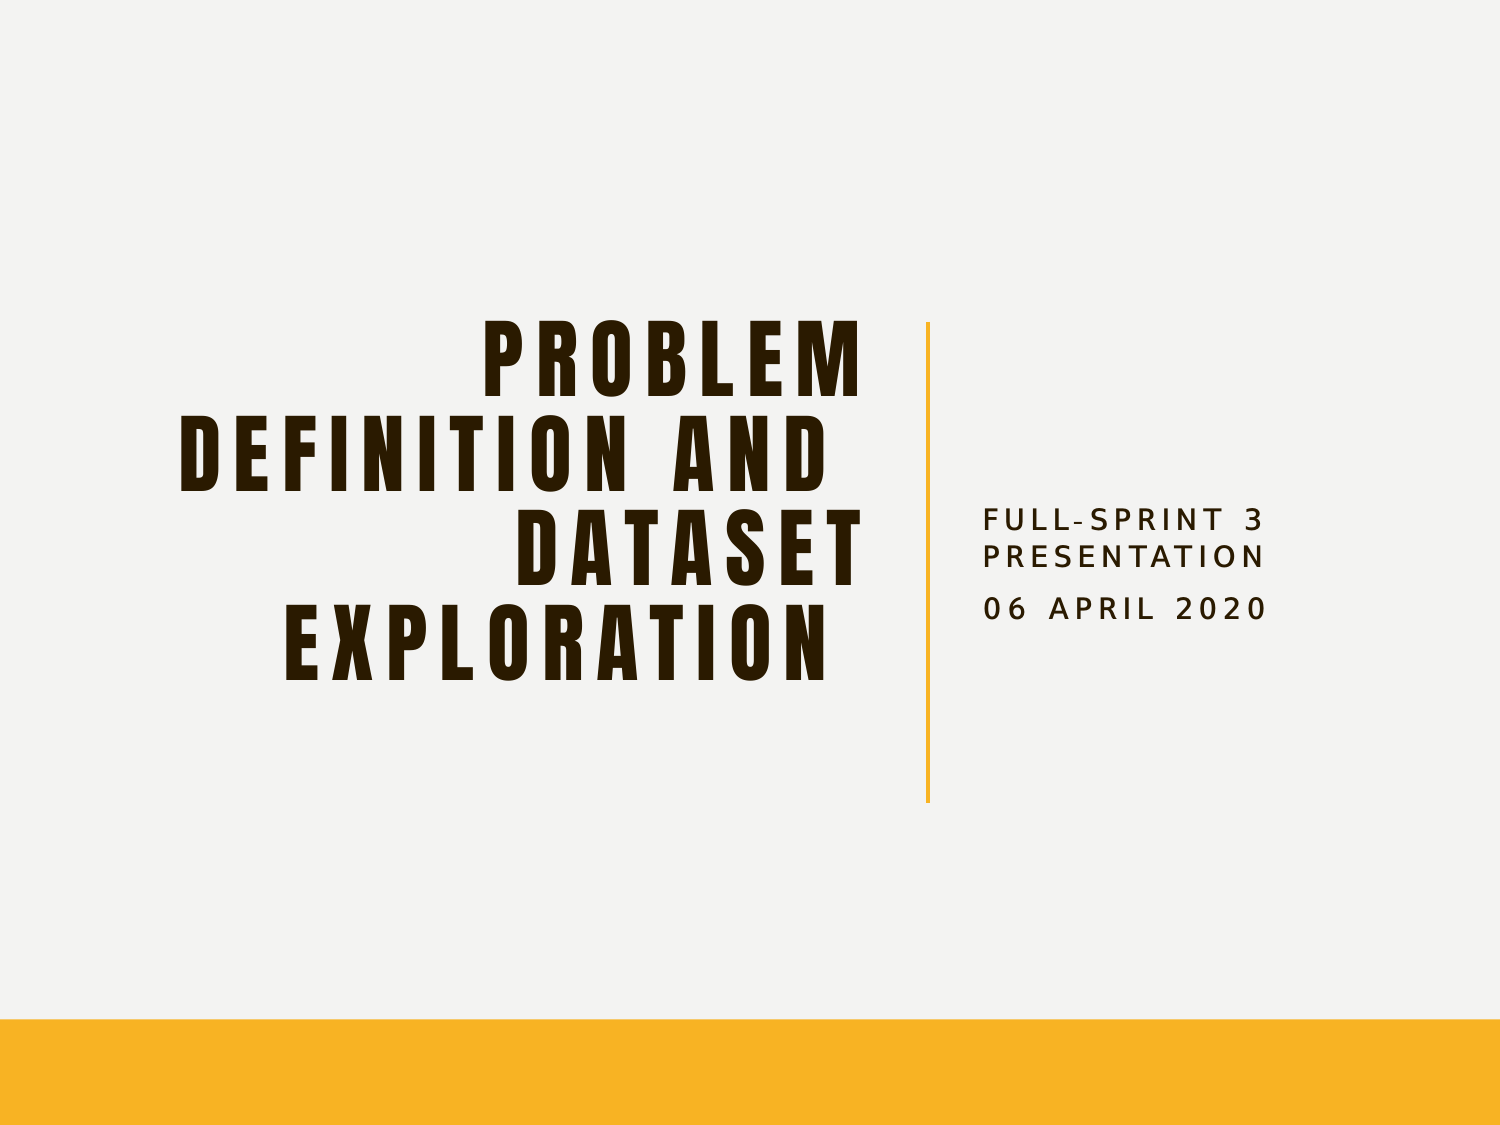

# Problem Definition and Dataset Exploration
Full-Sprint 3 Presentation
06 April 2020